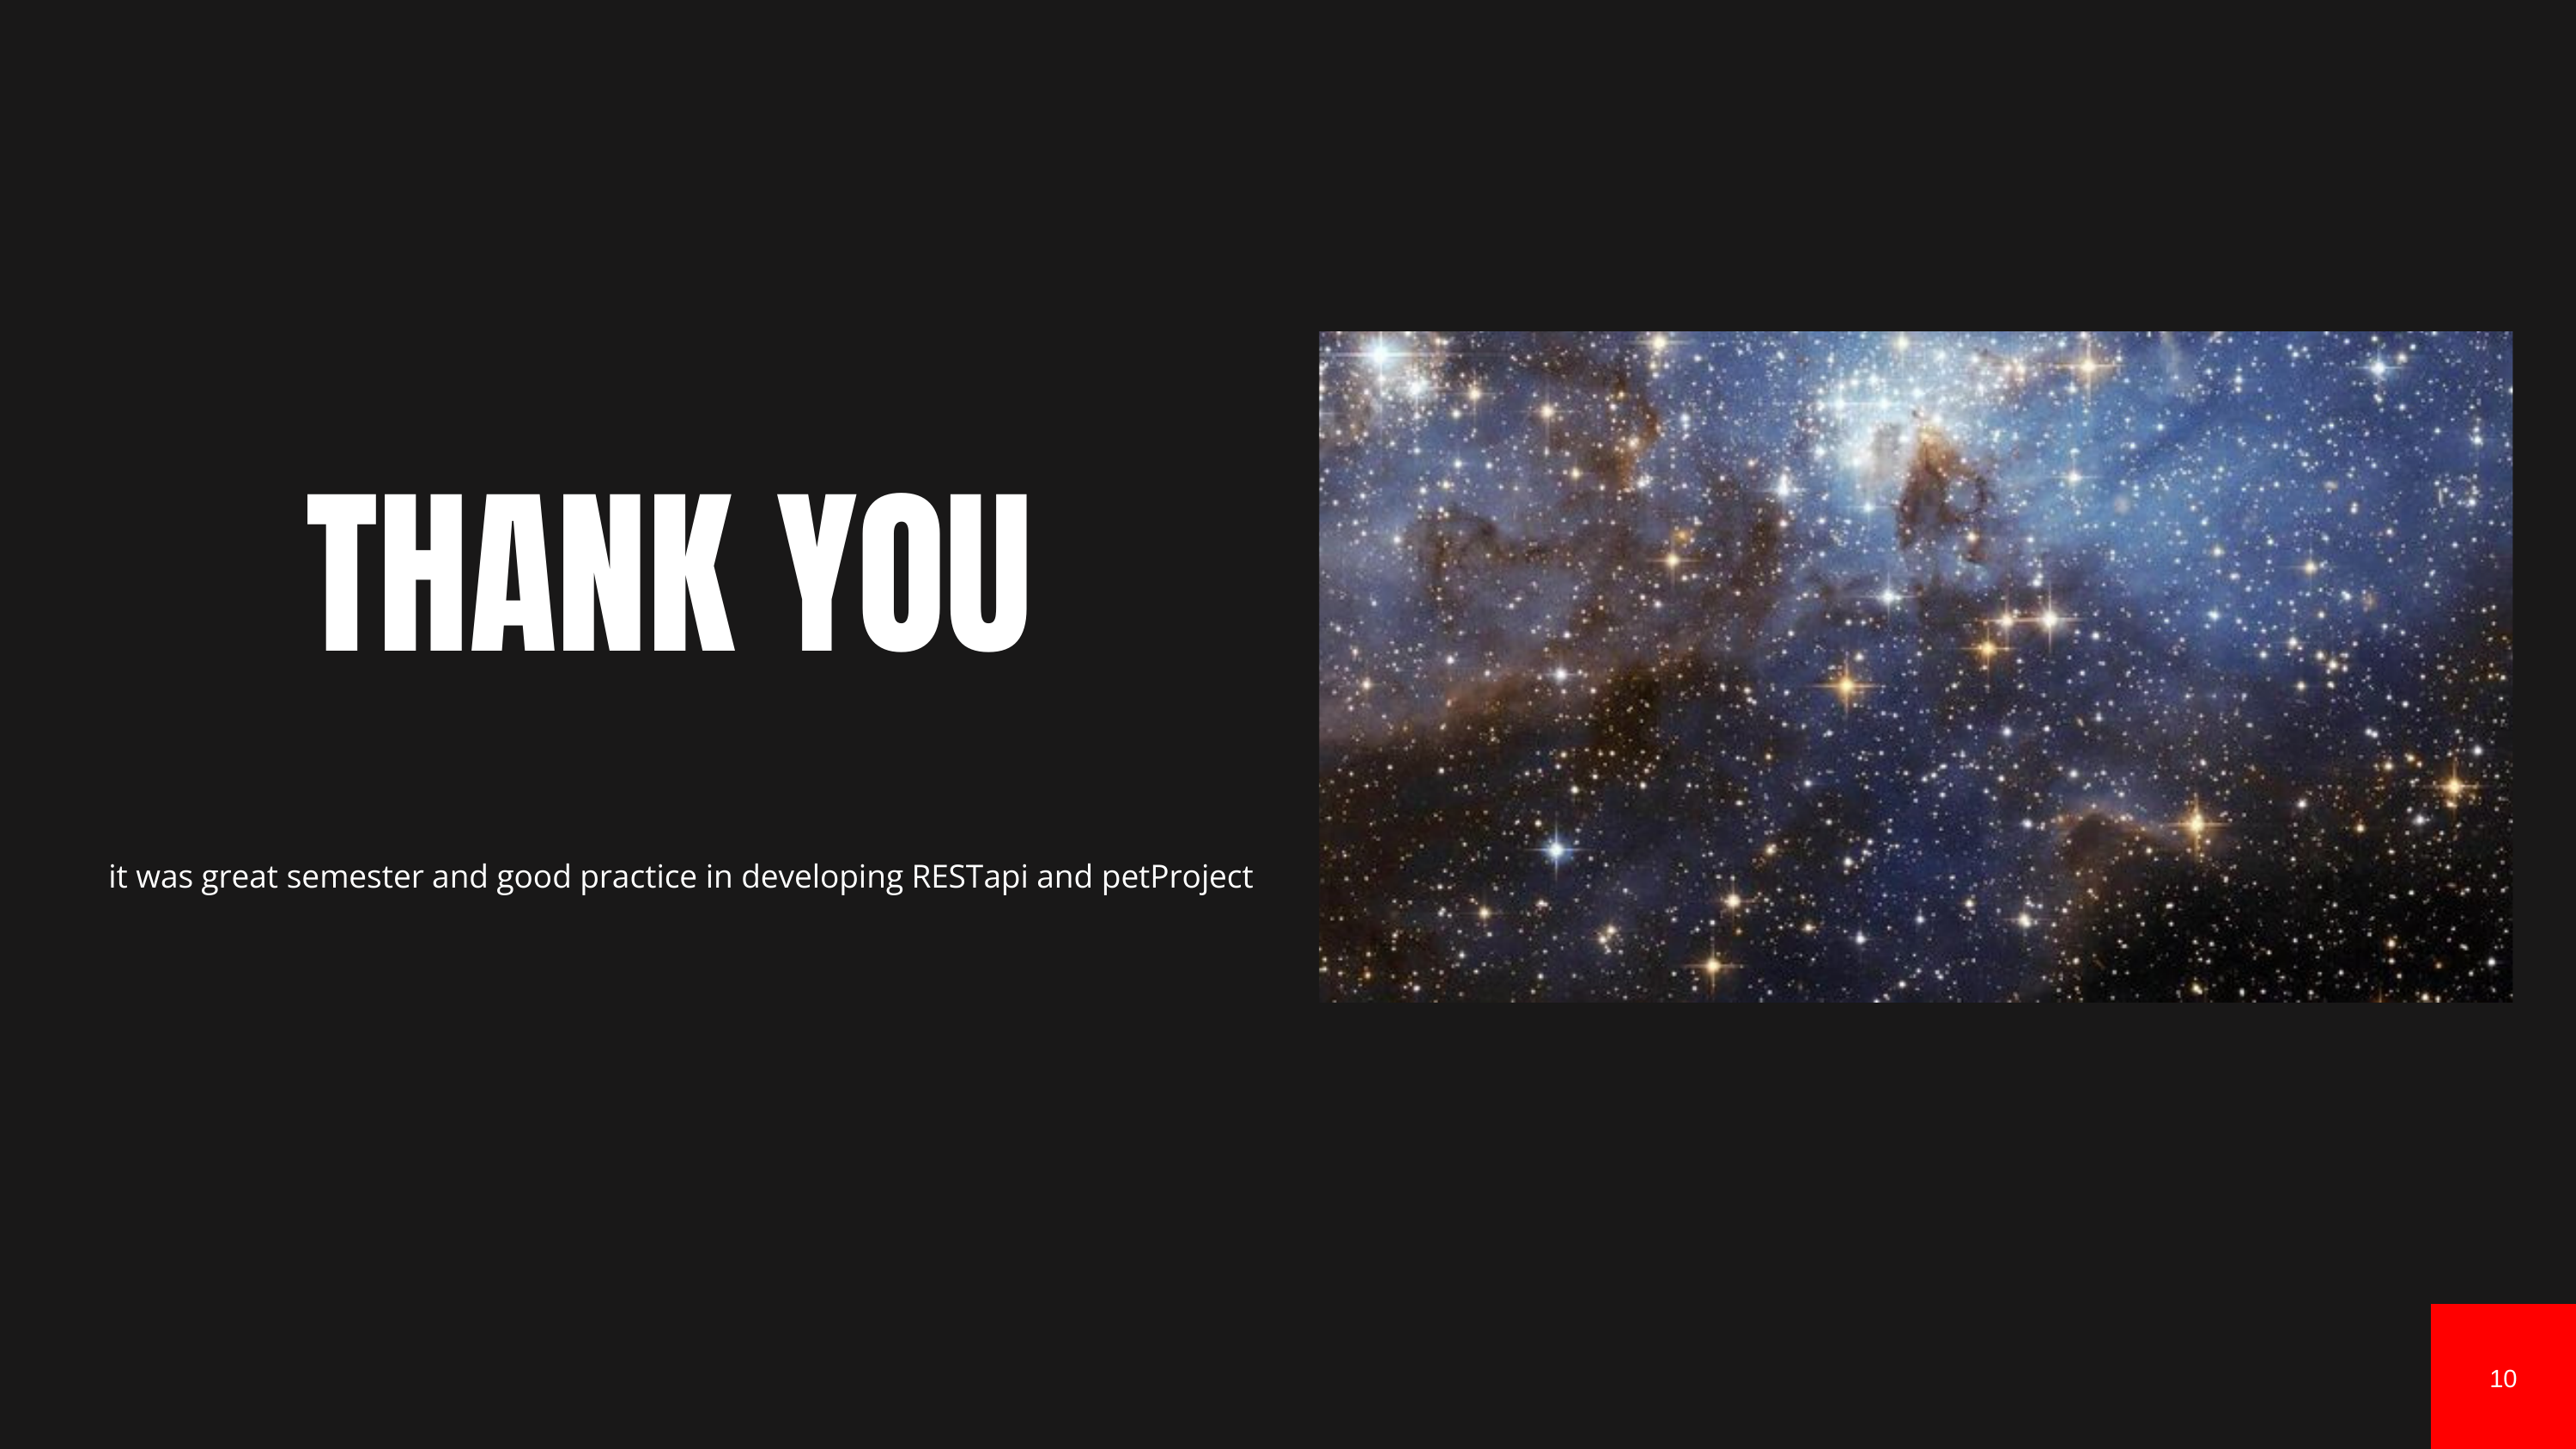

THANK YOU
it was great semester and good practice in developing RESTapi and petProject

10